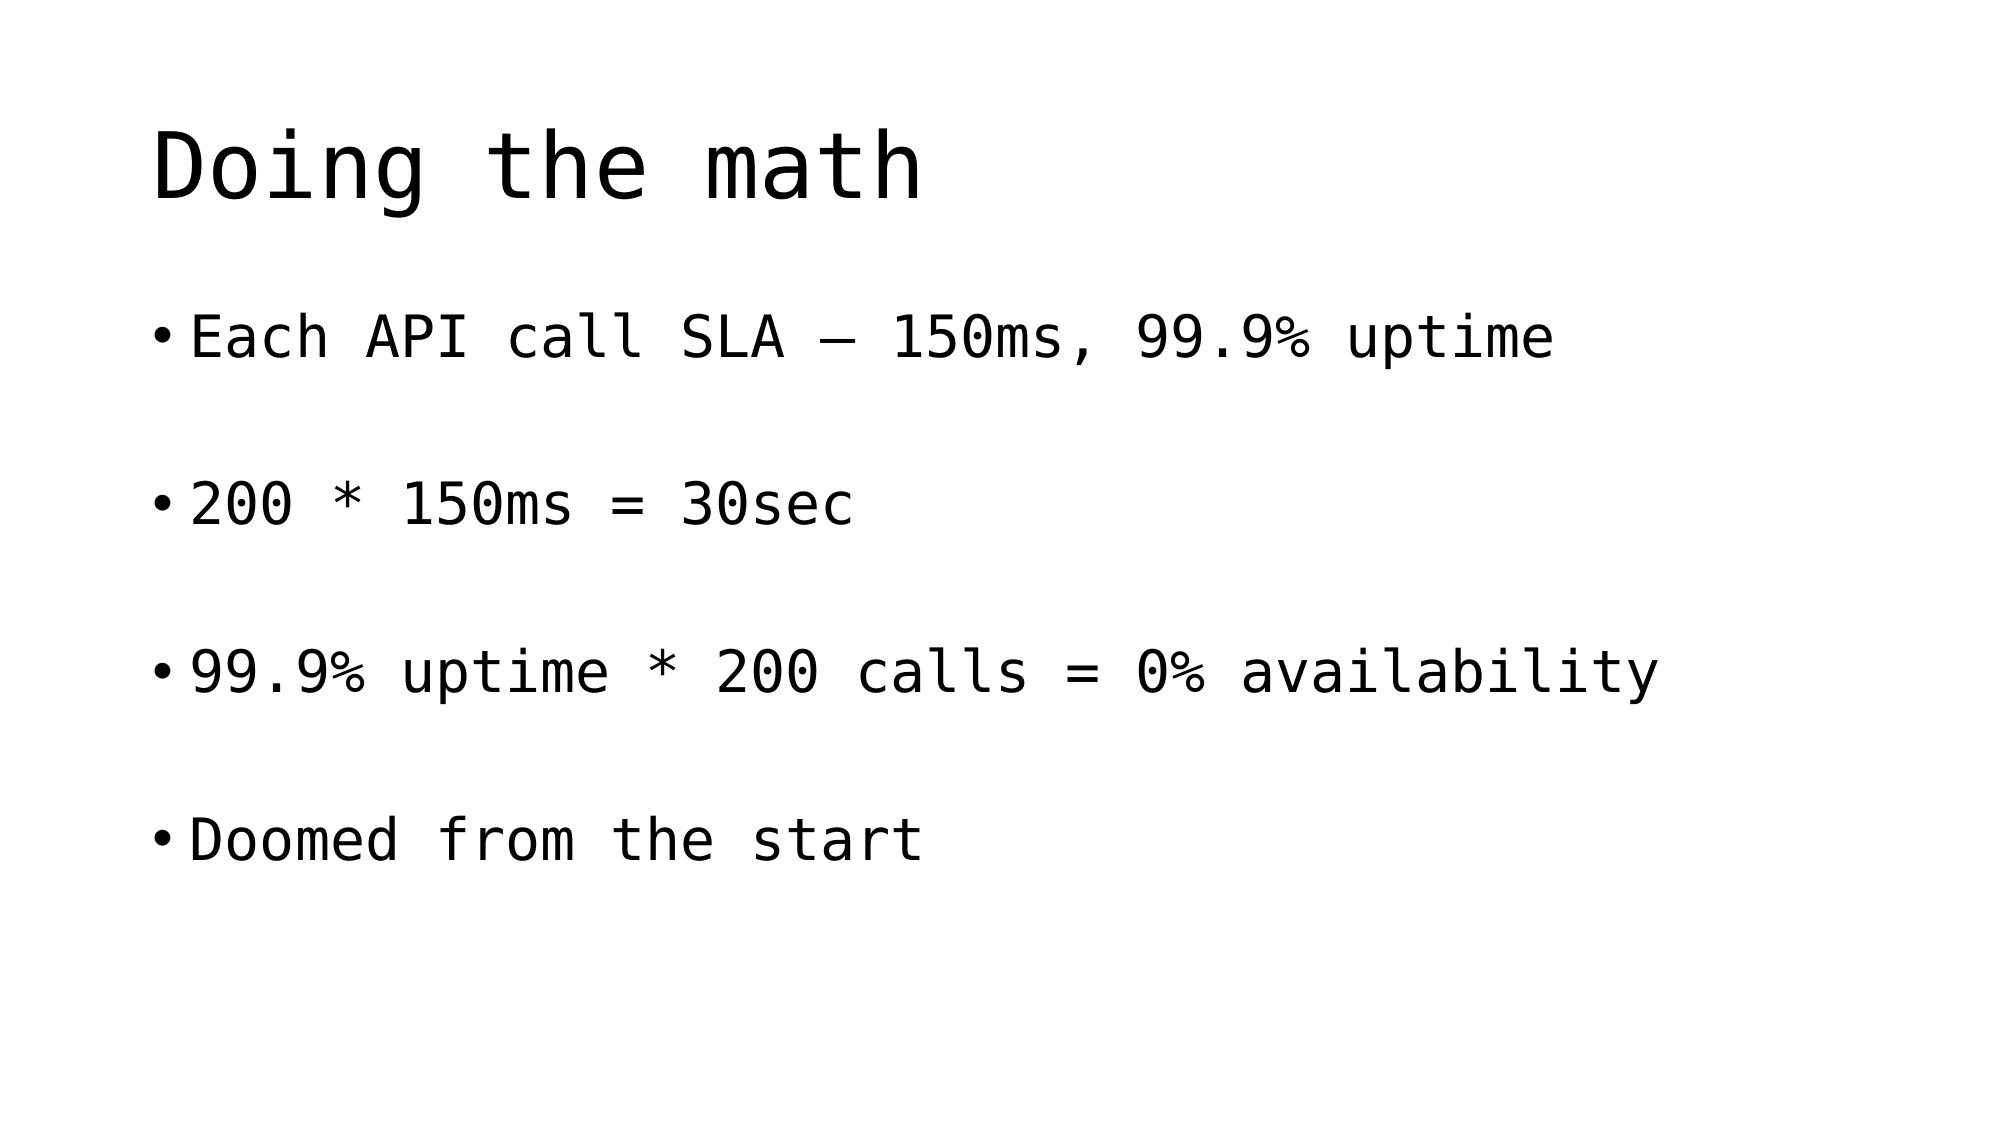

# Doing the math
Each API call SLA – 150ms, 99.9% uptime

200 * 150ms = 30sec

99.9% uptime * 200 calls = 0% availability

Doomed from the start